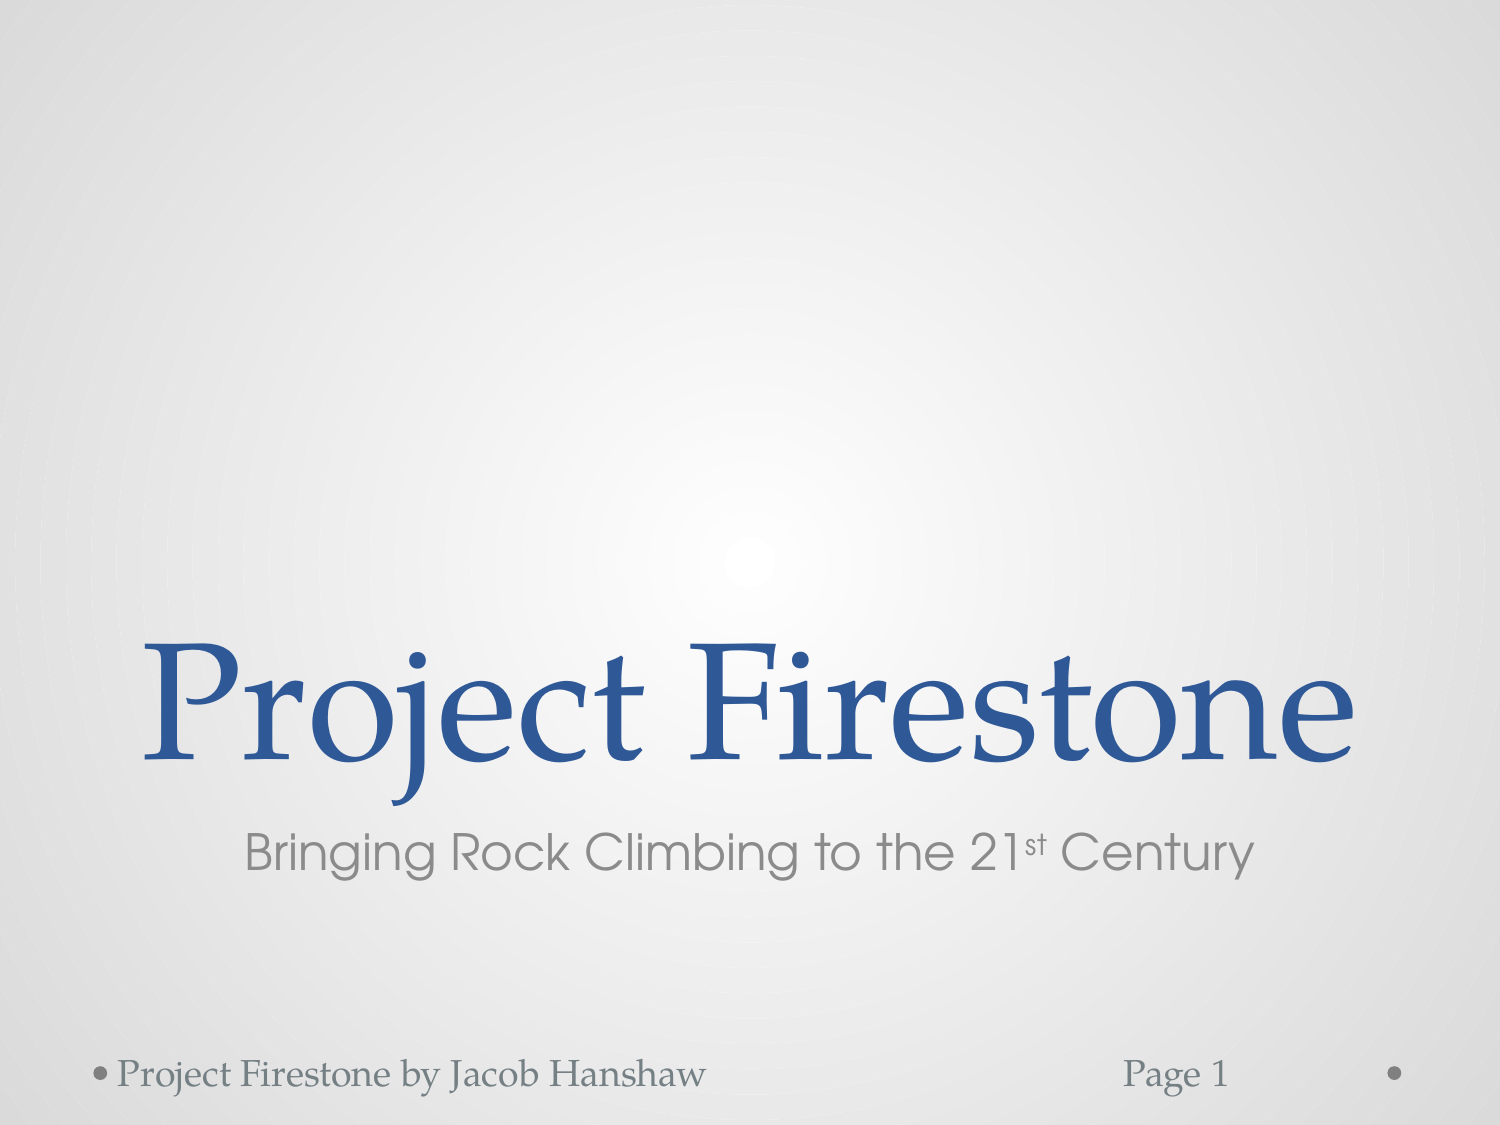

# Project Firestone
Bringing Rock Climbing to the 21st Century
Project Firestone by Jacob Hanshaw 	     	                           Page 1